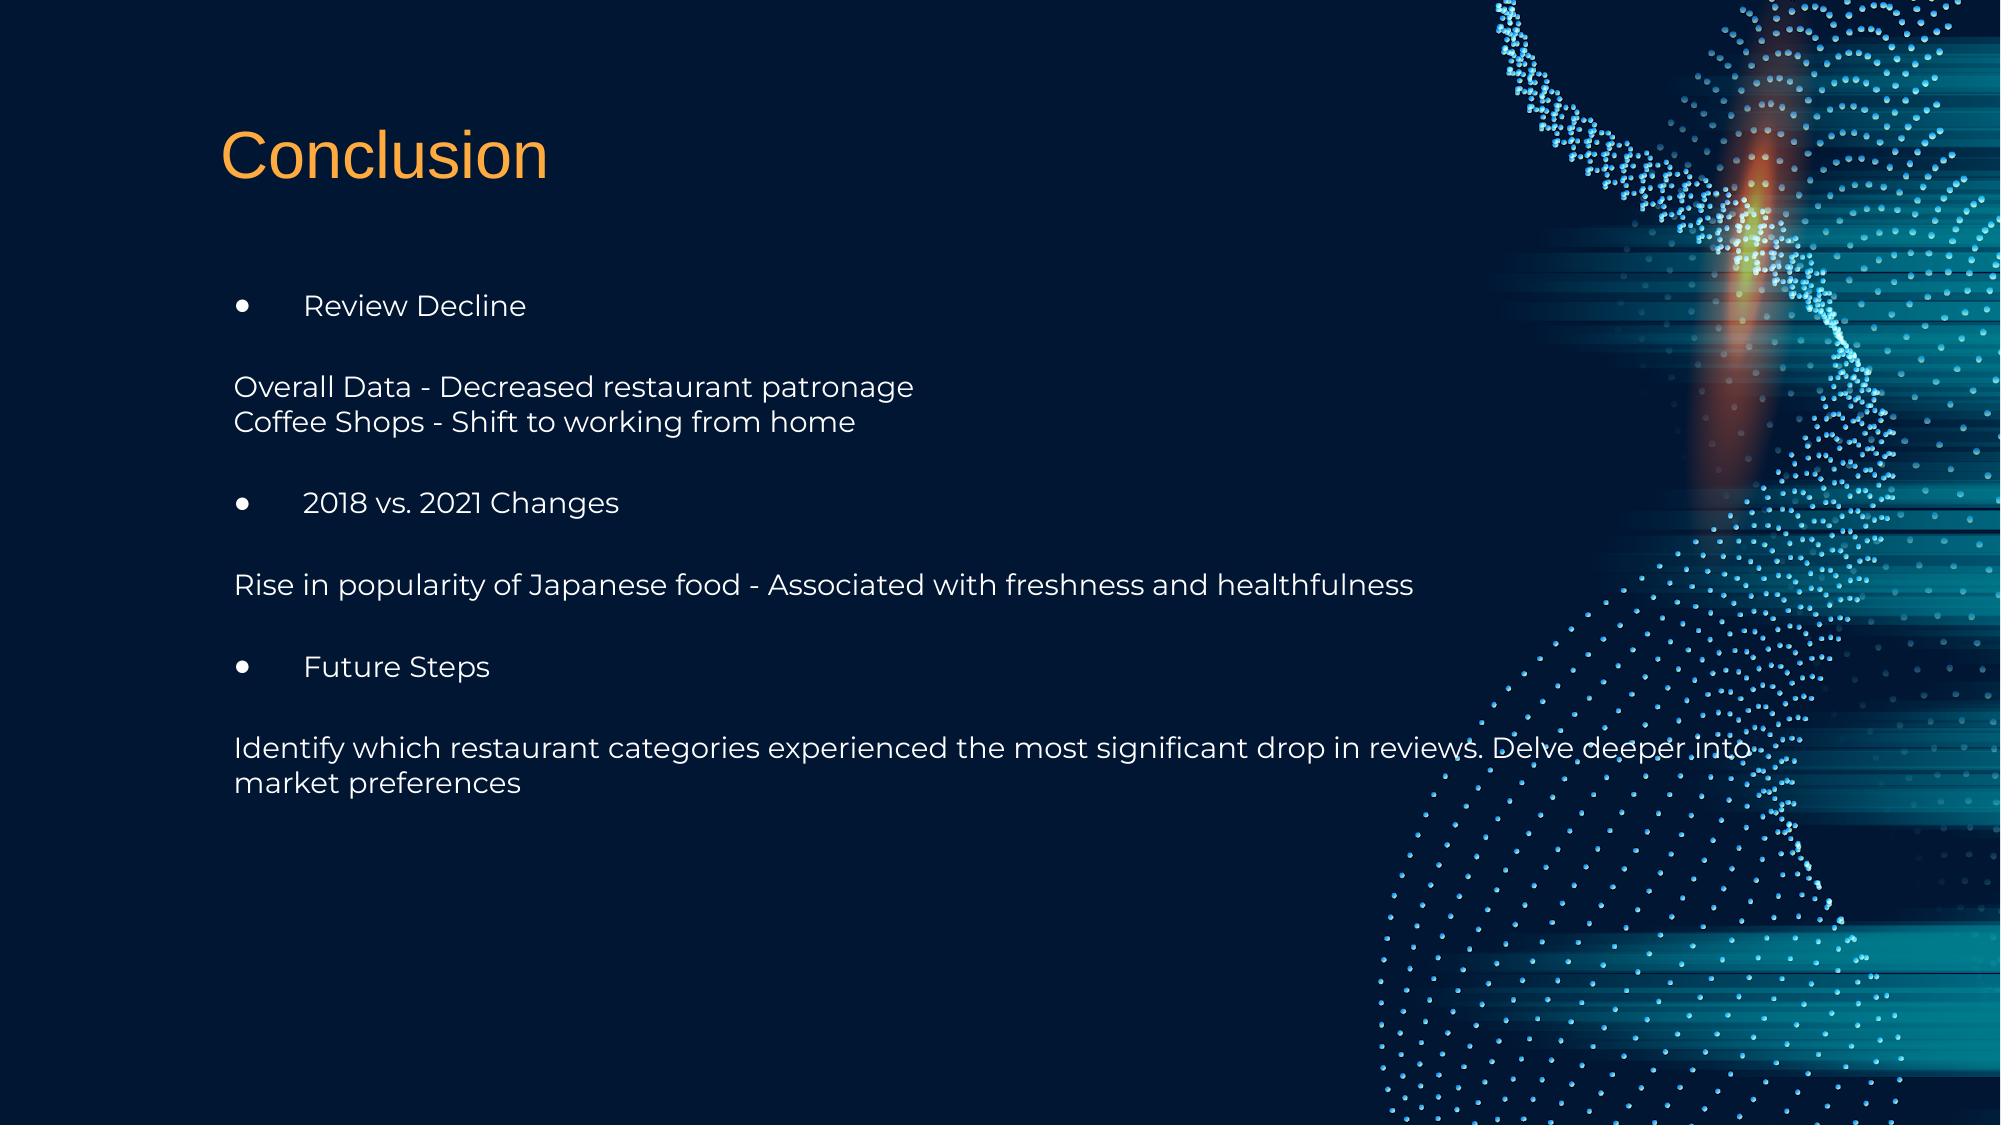

# Conclusion

Review Decline

Overall Data - Decreased restaurant patronage
Coffee Shops - Shift to working from home

2018 vs. 2021 Changes

Rise in popularity of Japanese food - Associated with freshness and healthfulness

Future Steps

Identify which restaurant categories experienced the most significant drop in reviews. Delve deeper into market preferences